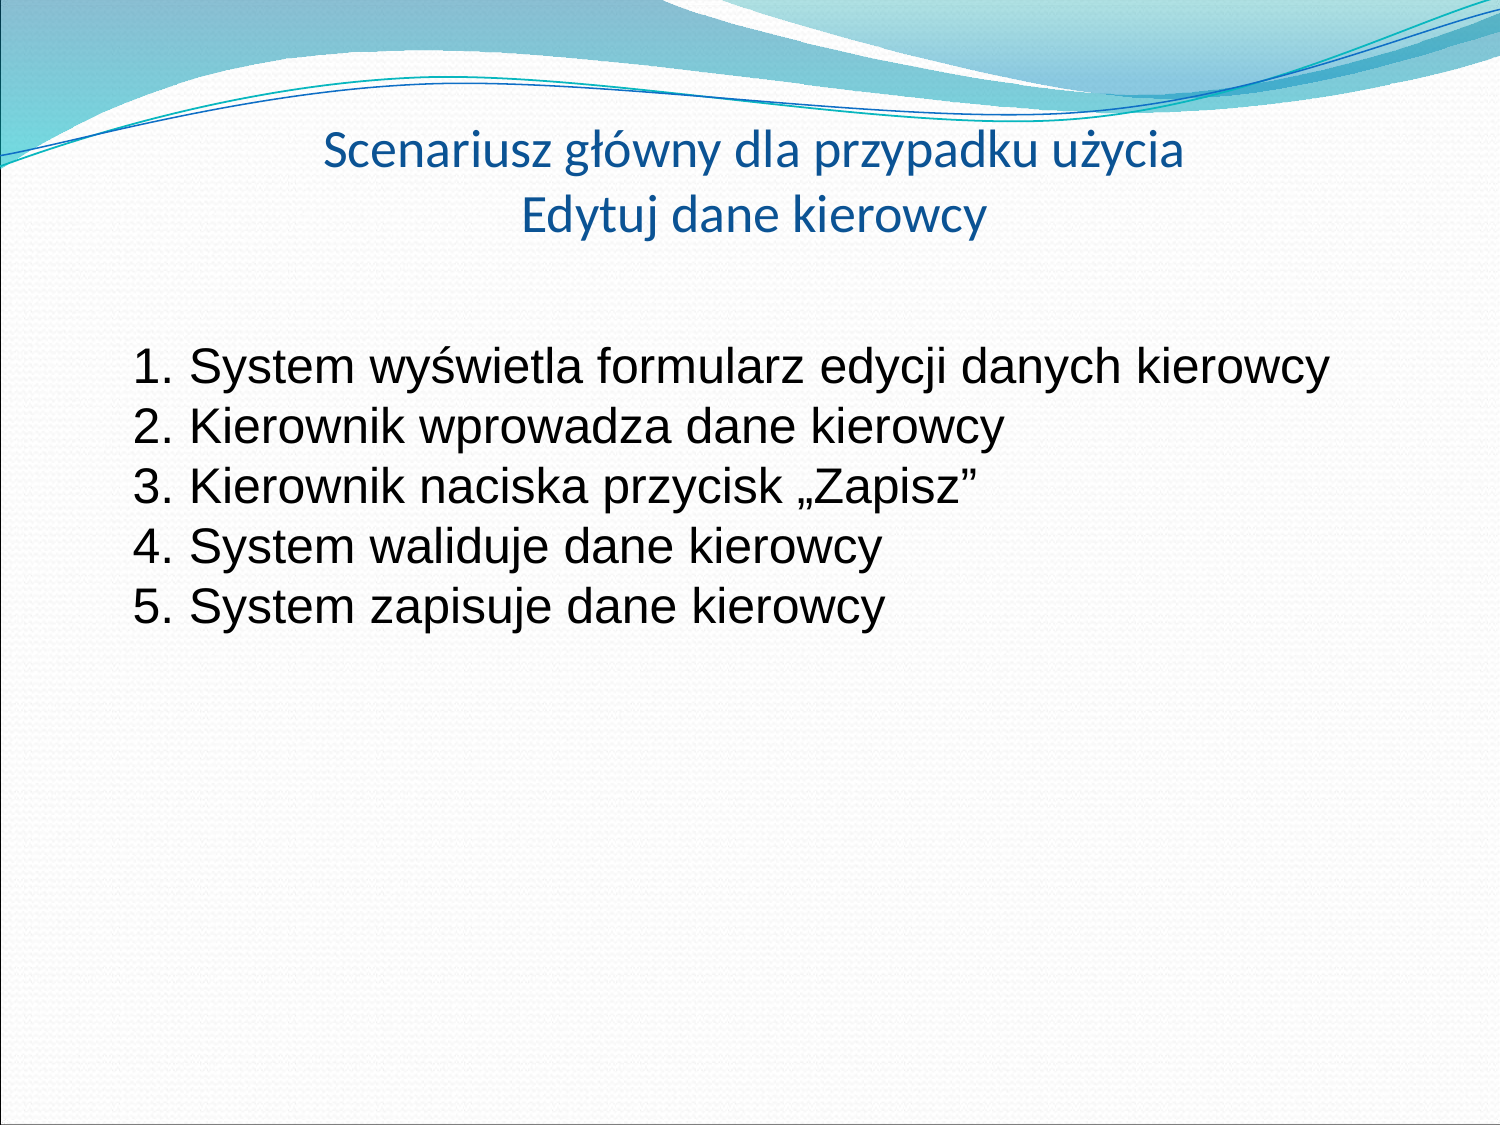

# Scenariusz główny dla przypadku użycia Edytuj dane kierowcy
System wyświetla formularz edycji danych kierowcy
Kierownik wprowadza dane kierowcy
Kierownik naciska przycisk „Zapisz”
System waliduje dane kierowcy
System zapisuje dane kierowcy